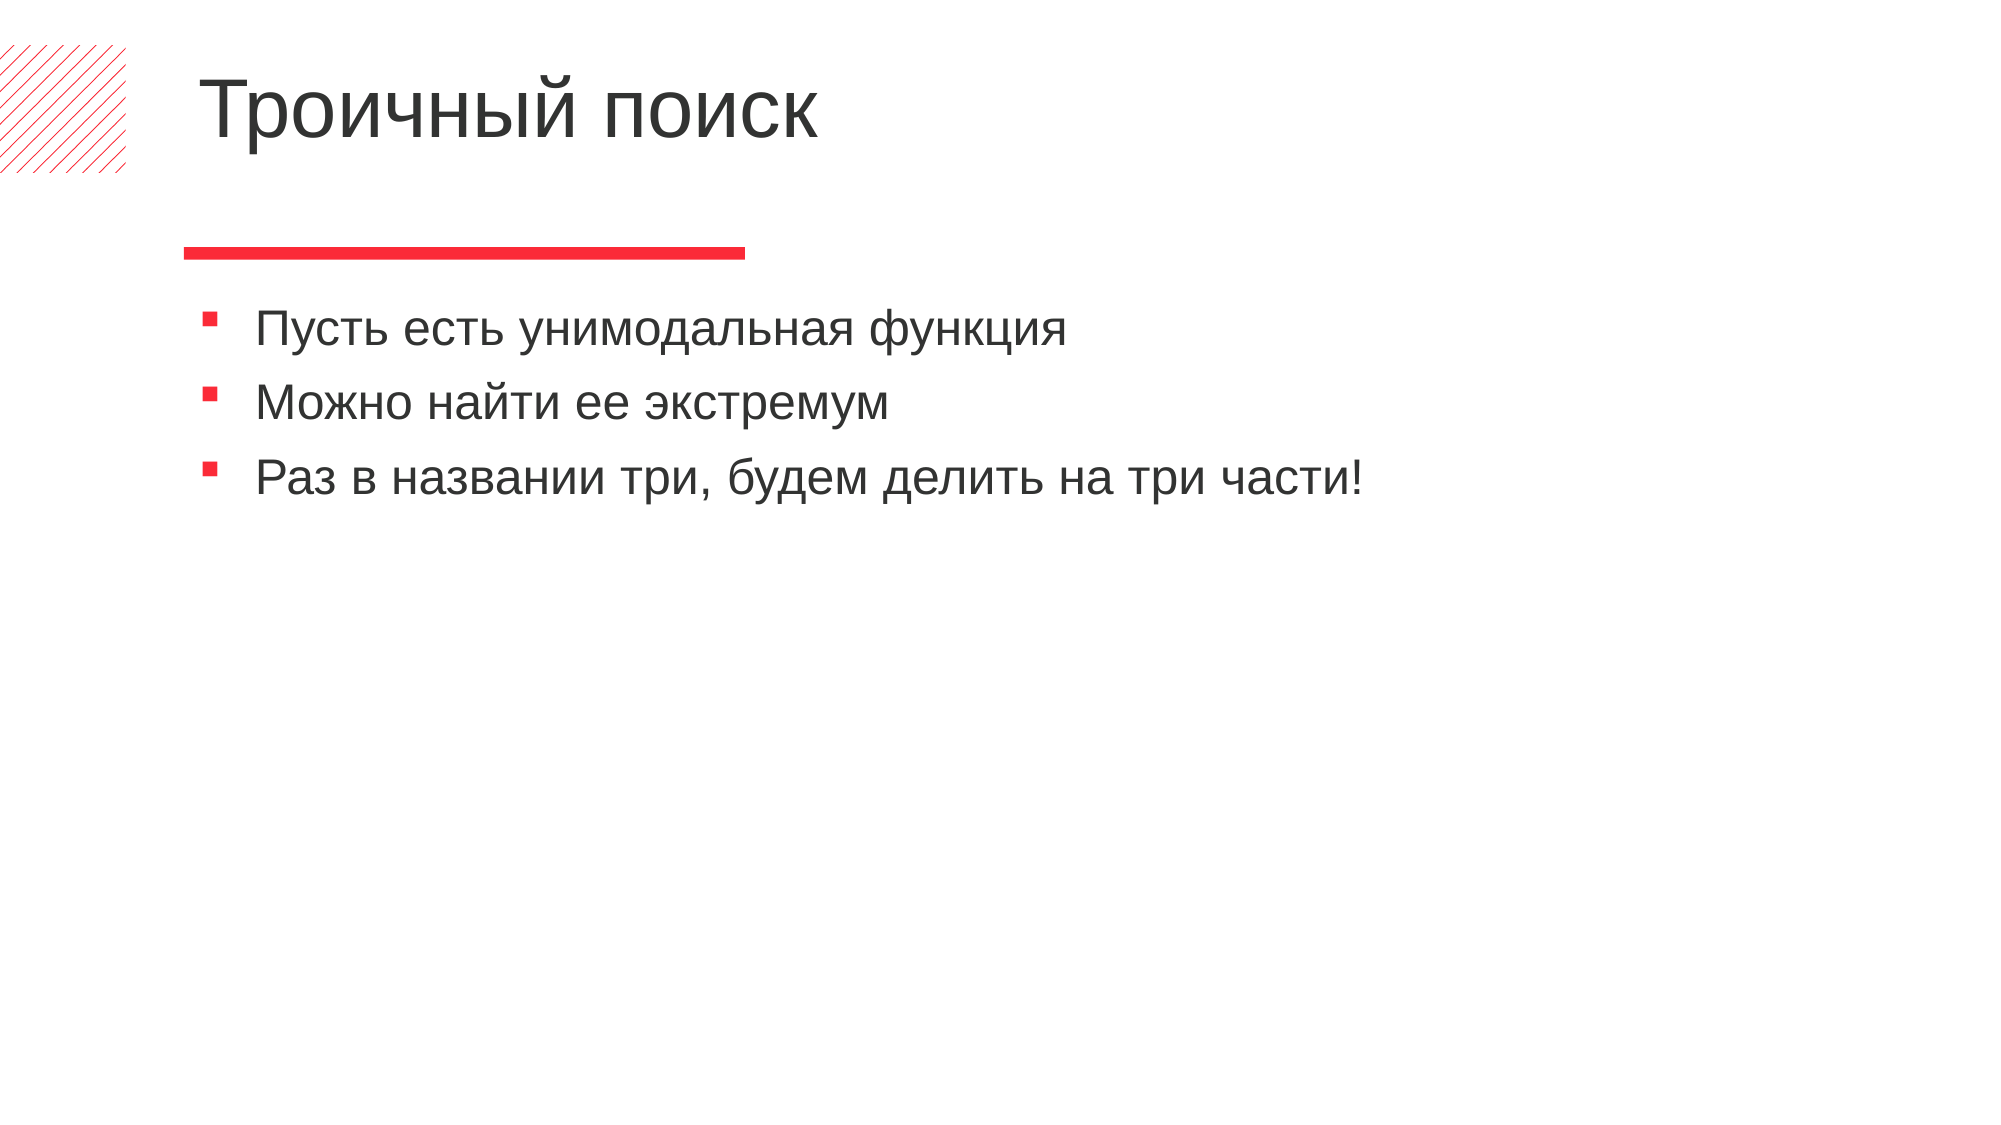

Троичный поиск
Пусть есть унимодальная функция
Можно найти ее экстремум
Раз в названии три, будем делить на три части!